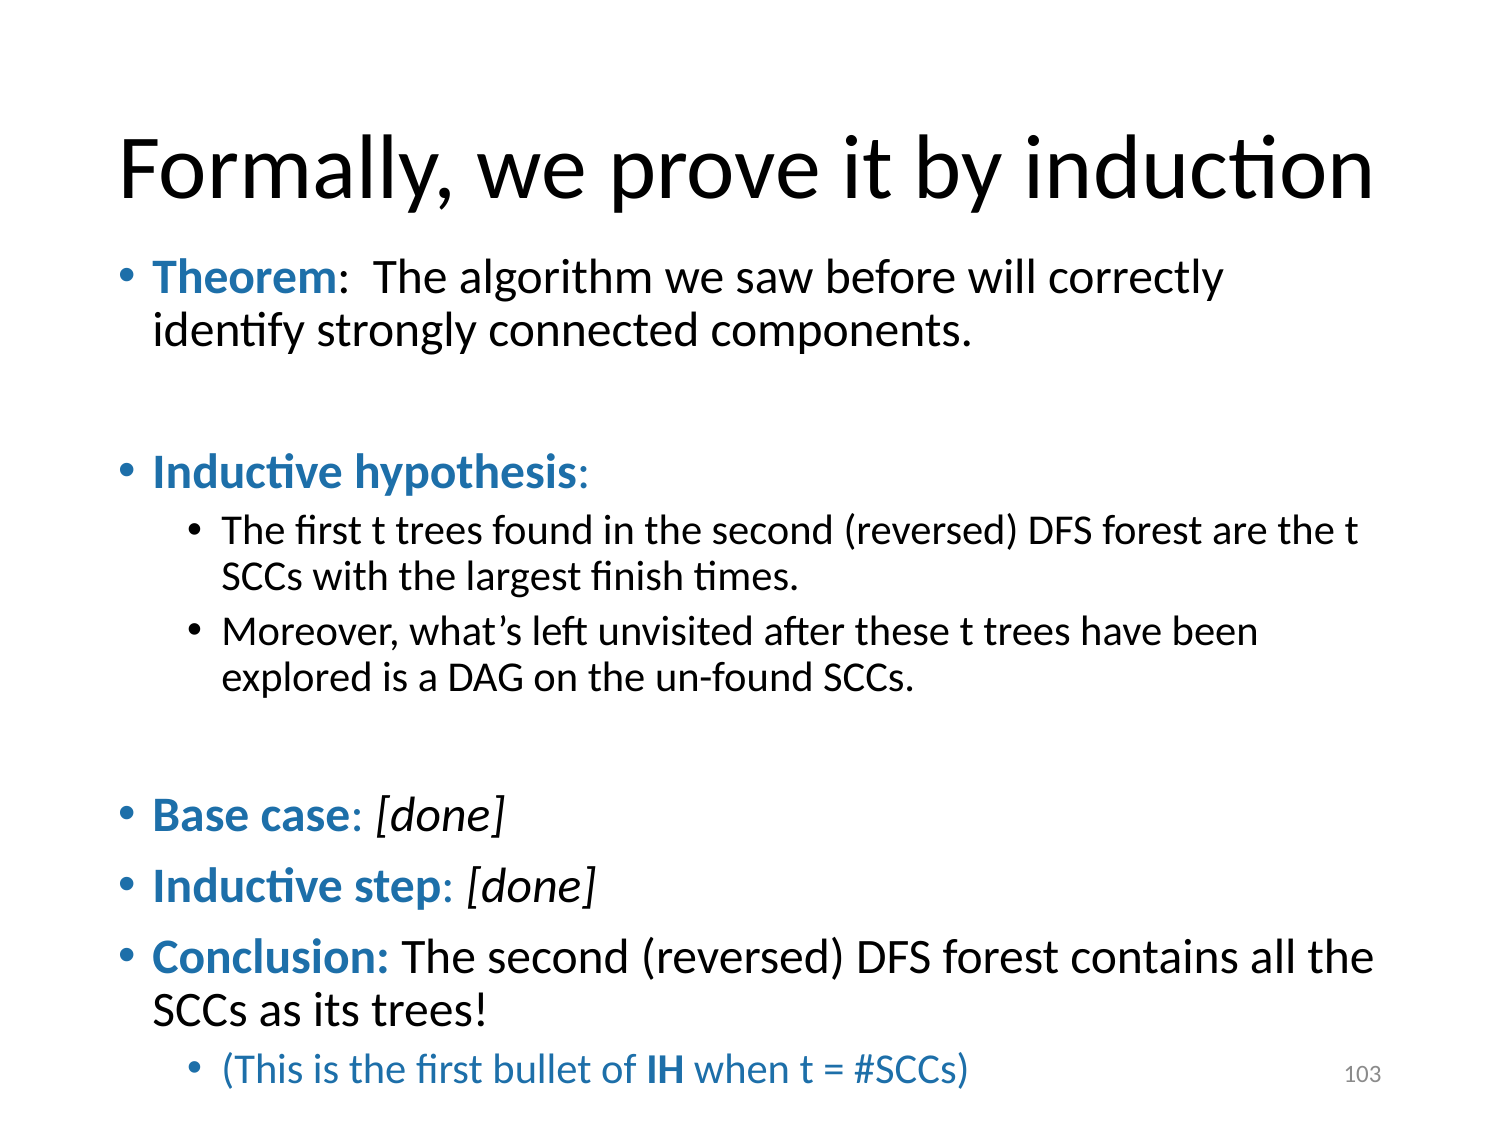

# Formally, we prove it by induction
Theorem:  The algorithm we saw before will correctly identify strongly connected components.

Inductive hypothesis:
The first t trees found in the second (reversed) DFS forest are the t SCCs with the largest finish times.
Moreover, what’s left unvisited after these t trees have been explored is a DAG on the un-found SCCs.

Base case: [done]
Inductive step: [done]
Conclusion: The second (reversed) DFS forest contains all the SCCs as its trees!
(This is the first bullet of IH when t = #SCCs)
103